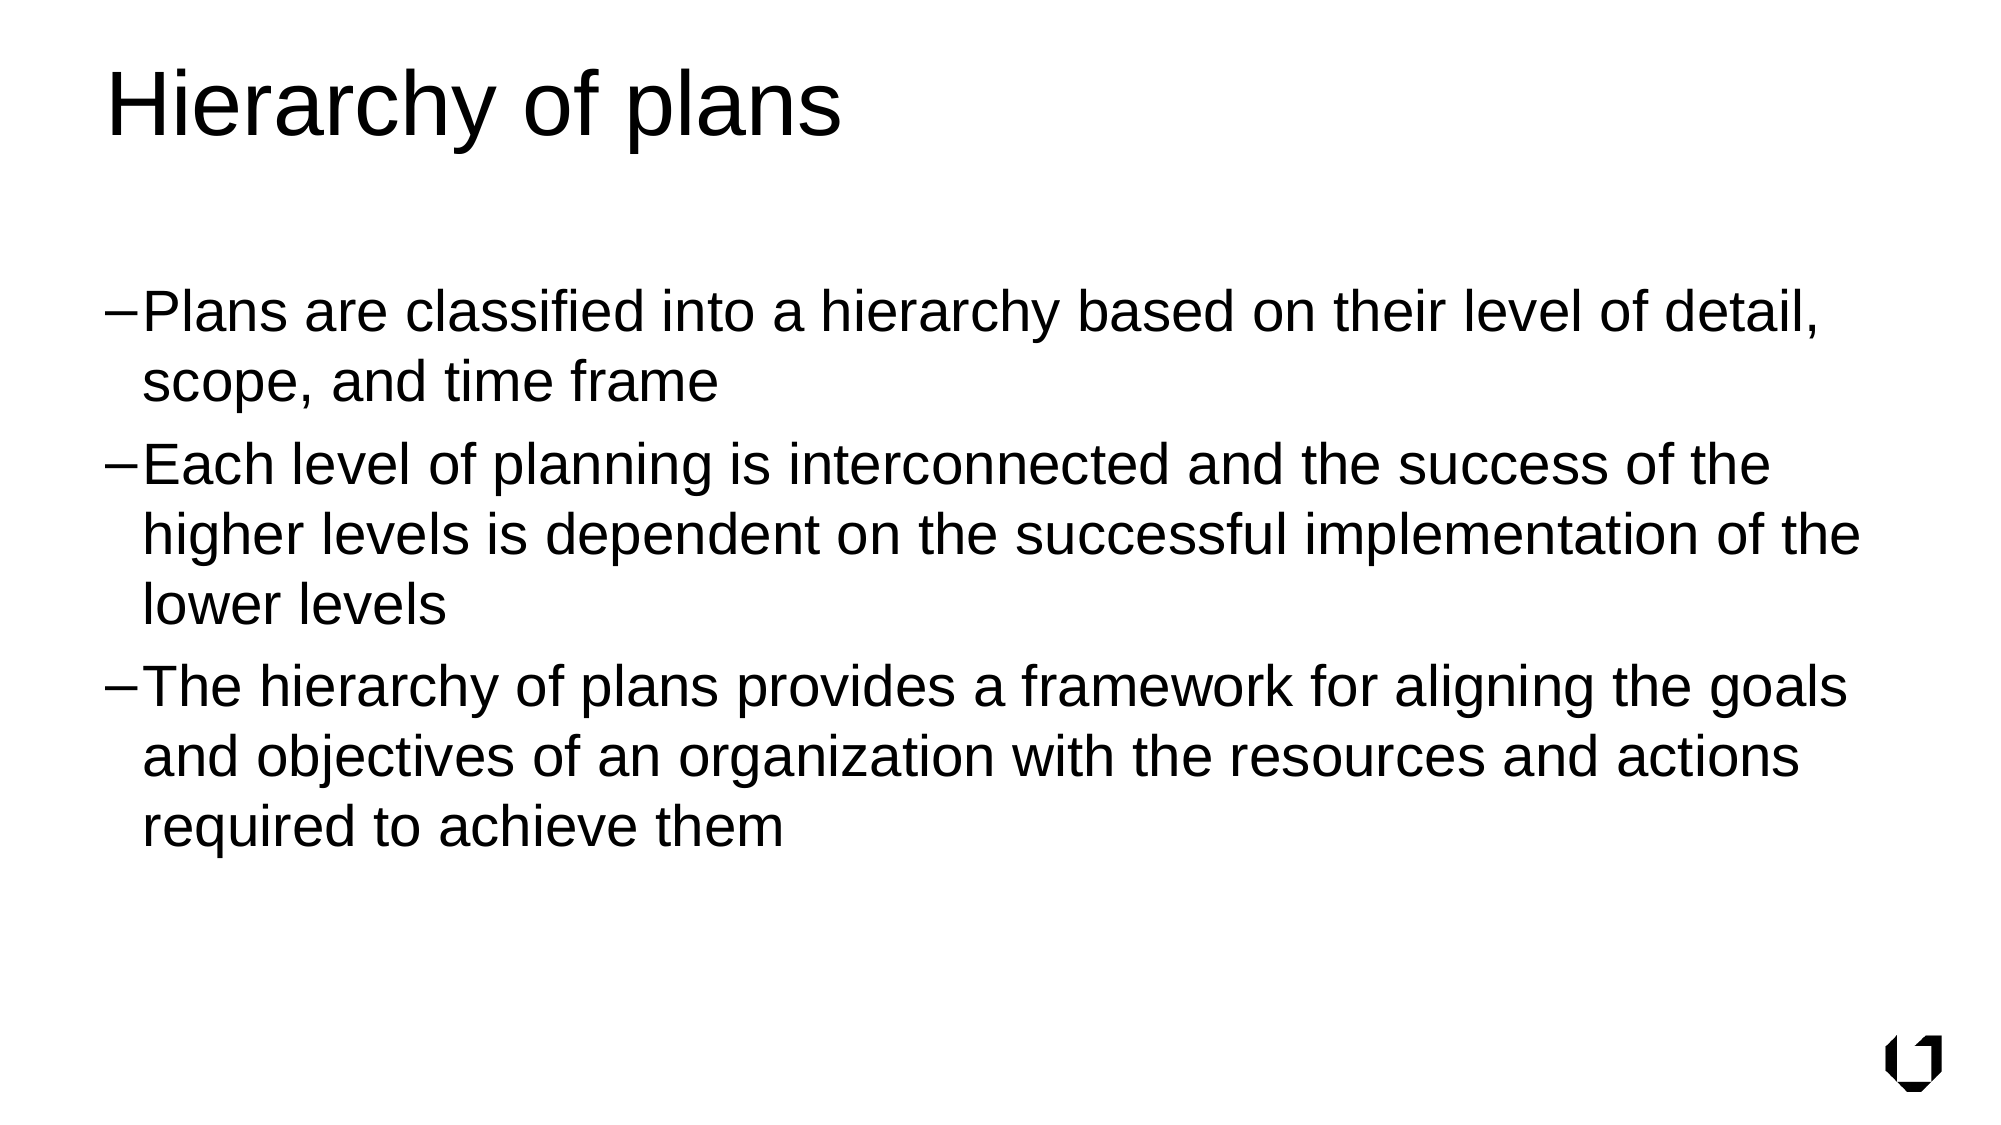

# Hierarchy of plans
Plans are classified into a hierarchy based on their level of detail, scope, and time frame
Each level of planning is interconnected and the success of the higher levels is dependent on the successful implementation of the lower levels
The hierarchy of plans provides a framework for aligning the goals and objectives of an organization with the resources and actions required to achieve them